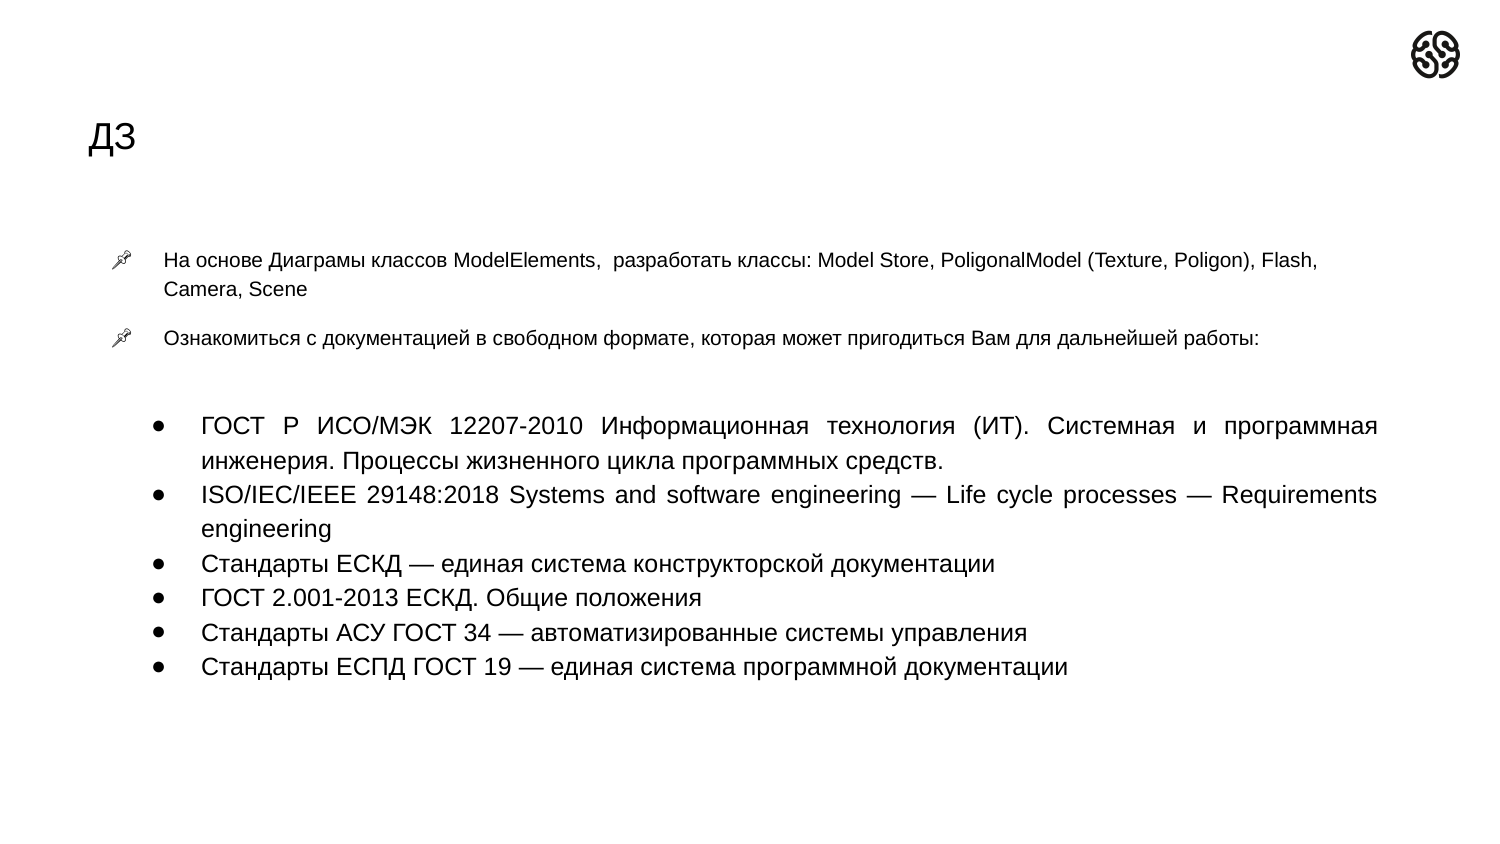

# ДЗ
На основе Диаграмы классов ModelElements,  разработать классы: Model Store, PoligonalModel (Texture, Poligon), Flash, Camera, Scene
Ознакомиться с документацией в свободном формате, которая может пригодиться Вам для дальнейшей работы:

ГОСТ Р ИСО/МЭК 12207-2010 Информационная технология (ИТ). Системная и программная инженерия. Процессы жизненного цикла программных средств.
ISO/IEC/IEEE 29148:2018 Systems and software engineering — Life cycle processes — Requirements engineering
Стандарты ЕСКД — единая система конструкторской документации
ГОСТ 2.001-2013 ЕСКД. Общие положения
Стандарты АСУ ГОСТ 34 — автоматизированные системы управления
Стандарты ЕСПД ГОСТ 19 — единая система программной документации